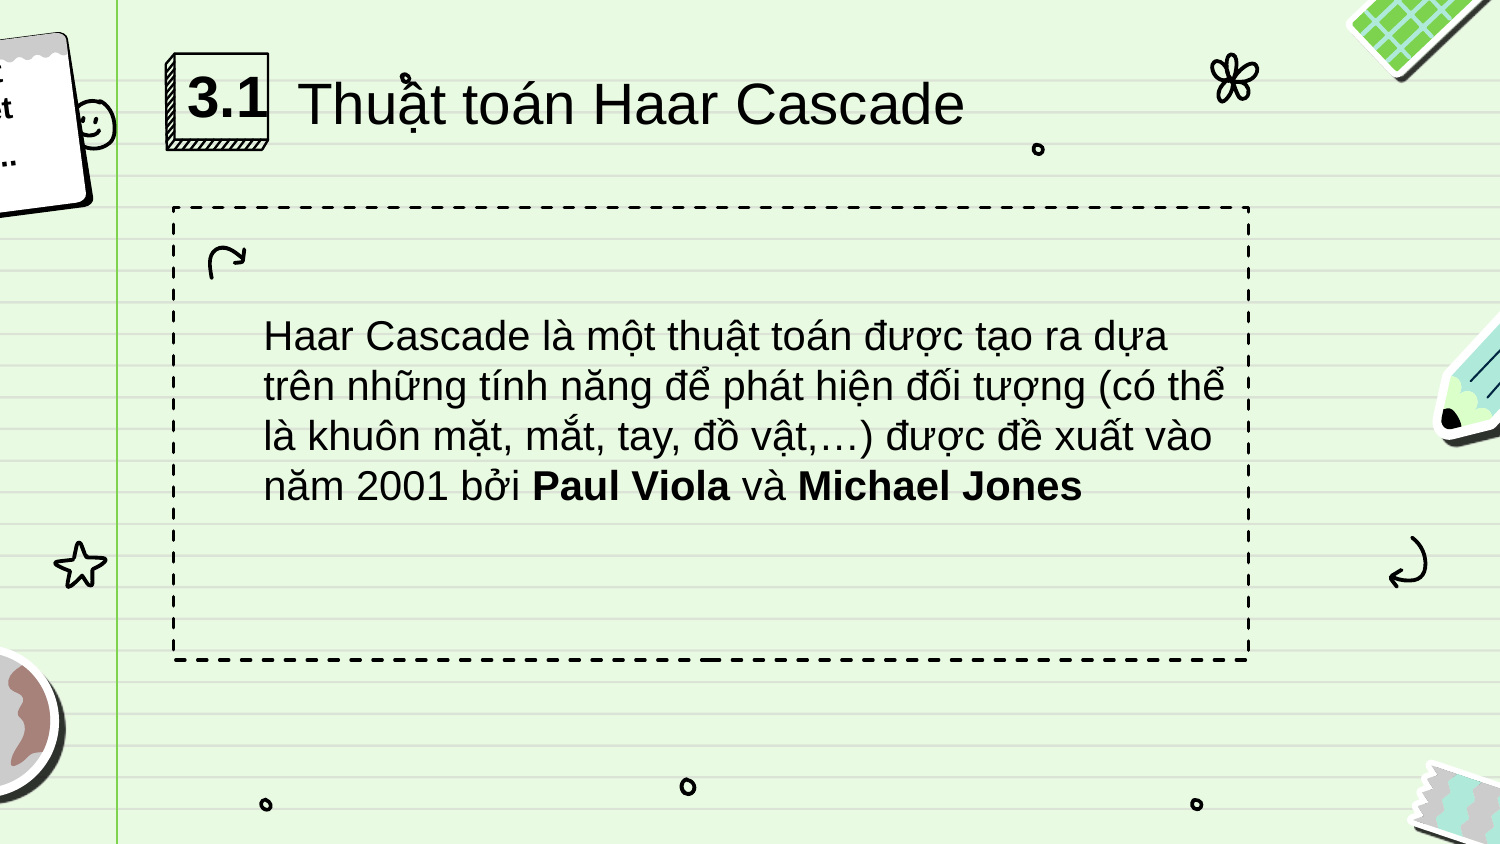

Don't forget
            ...

3.1
Thuật toán Haar Cascade
	Haar Cascade là một thuật toán được tạo ra dựa trên những tính năng để phát hiện đối tượng (có thể là khuôn mặt, mắt, tay, đồ vật,…) được đề xuất vào năm 2001 bởi Paul Viola và Michael Jones